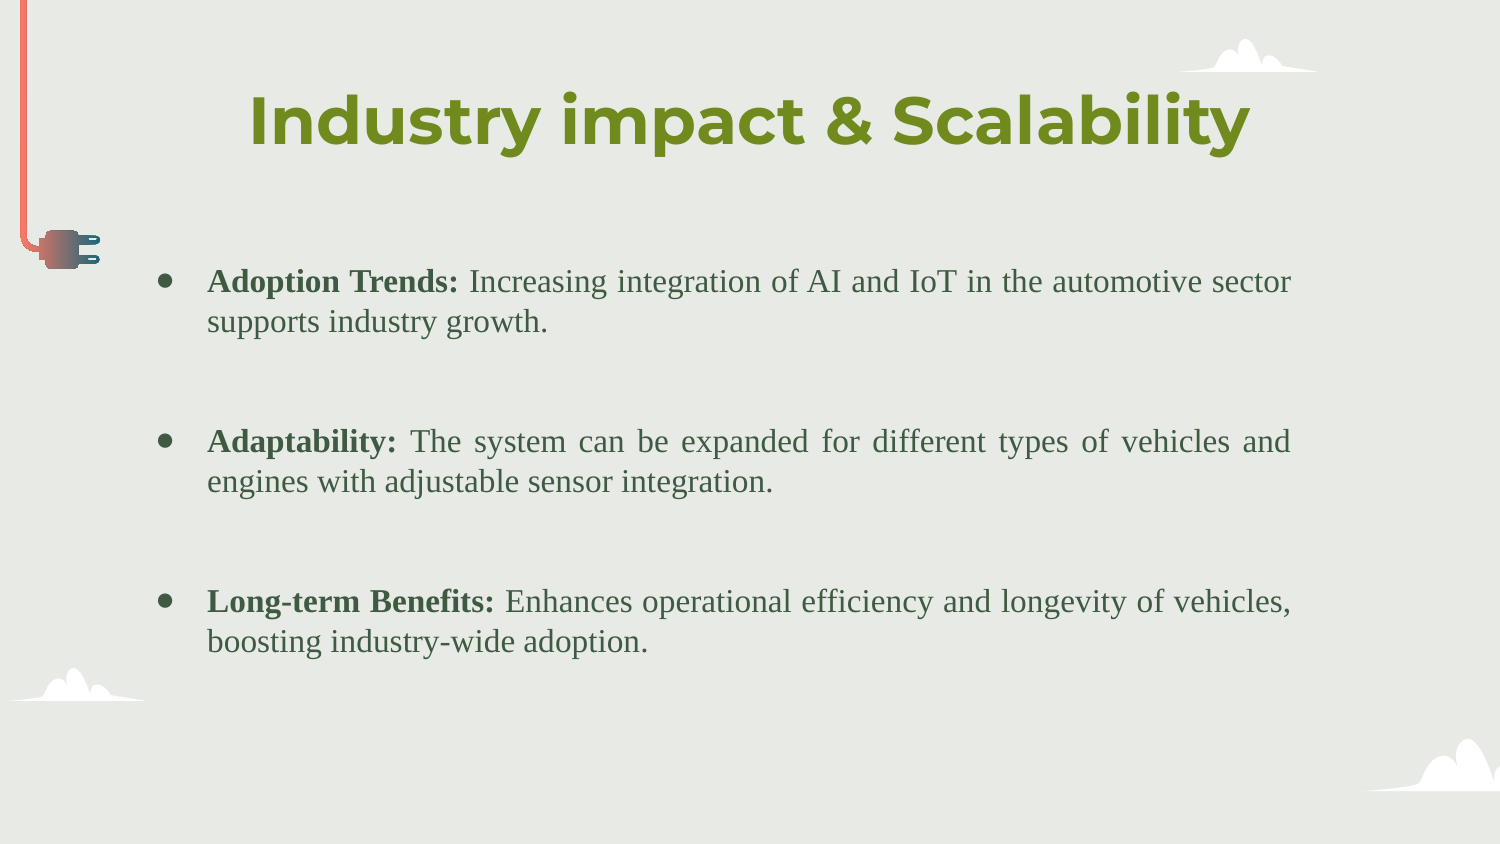

# Industry impact & Scalability

Adoption Trends: Increasing integration of AI and IoT in the automotive sector supports industry growth.

Adaptability: The system can be expanded for different types of vehicles and engines with adjustable sensor integration.

Long-term Benefits: Enhances operational efficiency and longevity of vehicles, boosting industry-wide adoption.